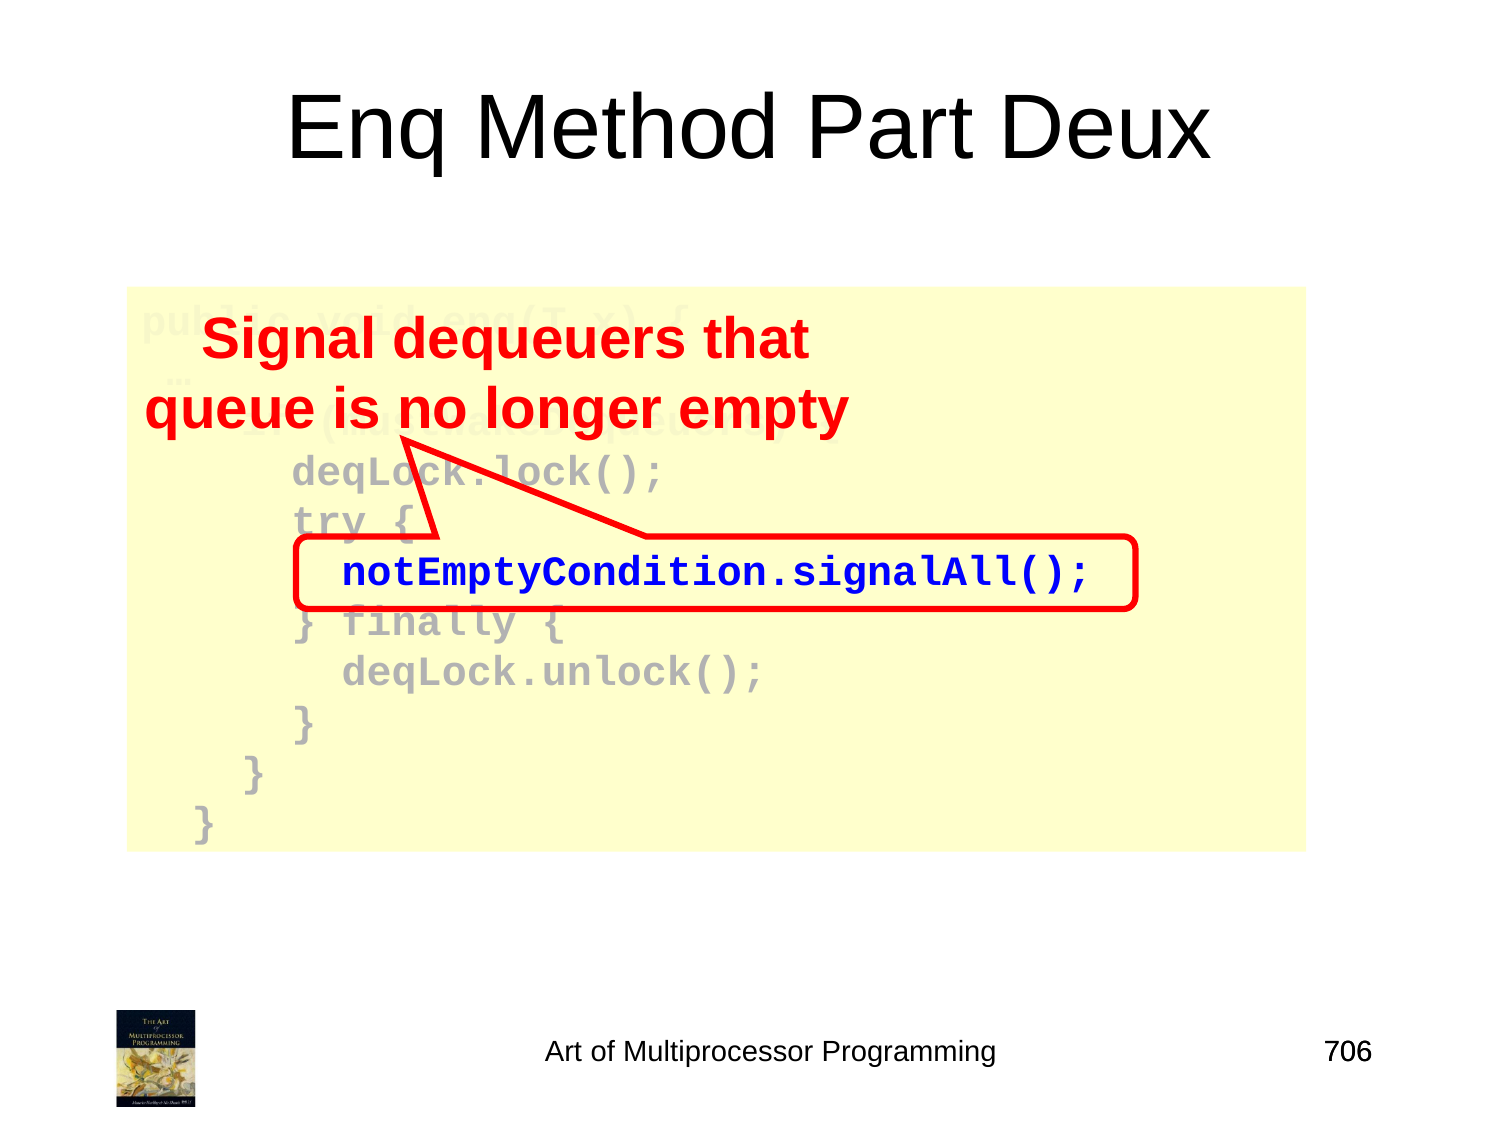

Enq Method Part Deux
public void enq(T x) {
 …
    if (mustWakeDequeuers) {
      deqLock.lock();
      try {
        notEmptyCondition.signalAll();
      } finally {
        deqLock.unlock();
      }
    }
  }
Signal dequeuers that queue is no longer empty

Art of Multiprocessor Programming
706
706